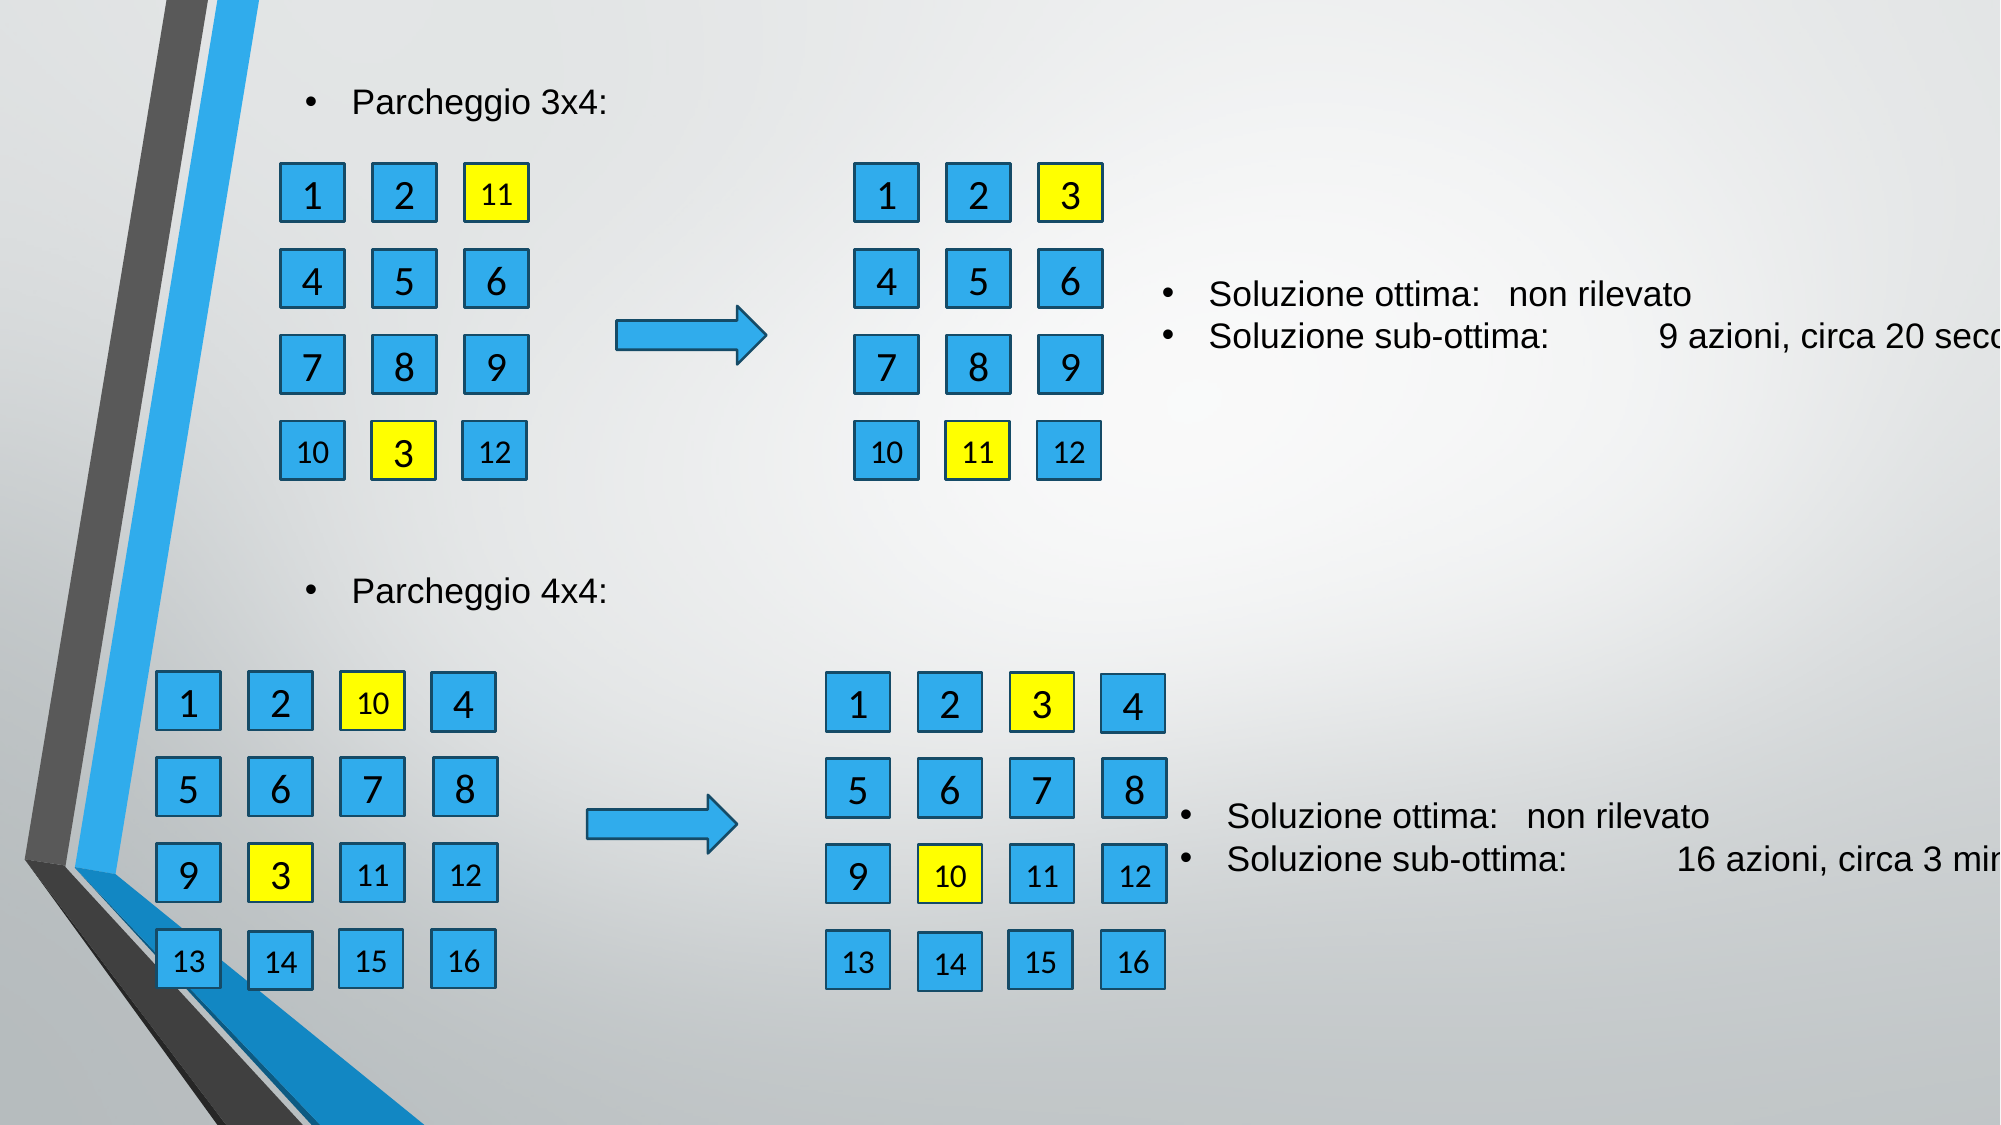

Parcheggio 3x4:
1
2
3
1
2
11
4
5
6
4
5
6
Soluzione ottima: 	non rilevato
Soluzione sub-ottima:	9 azioni, circa 20 secondi

7
8
9
7
8
9
12
12
10
11
10
3
Parcheggio 4x4:
1
2
10
4
1
2
3
4
5
6
7
8
5
6
7
8
Soluzione ottima: 	non rilevato
Soluzione sub-ottima:	16 azioni, circa 3 minuti

3
9
11
12
10
9
11
12
15
16
13
15
16
13
14
14